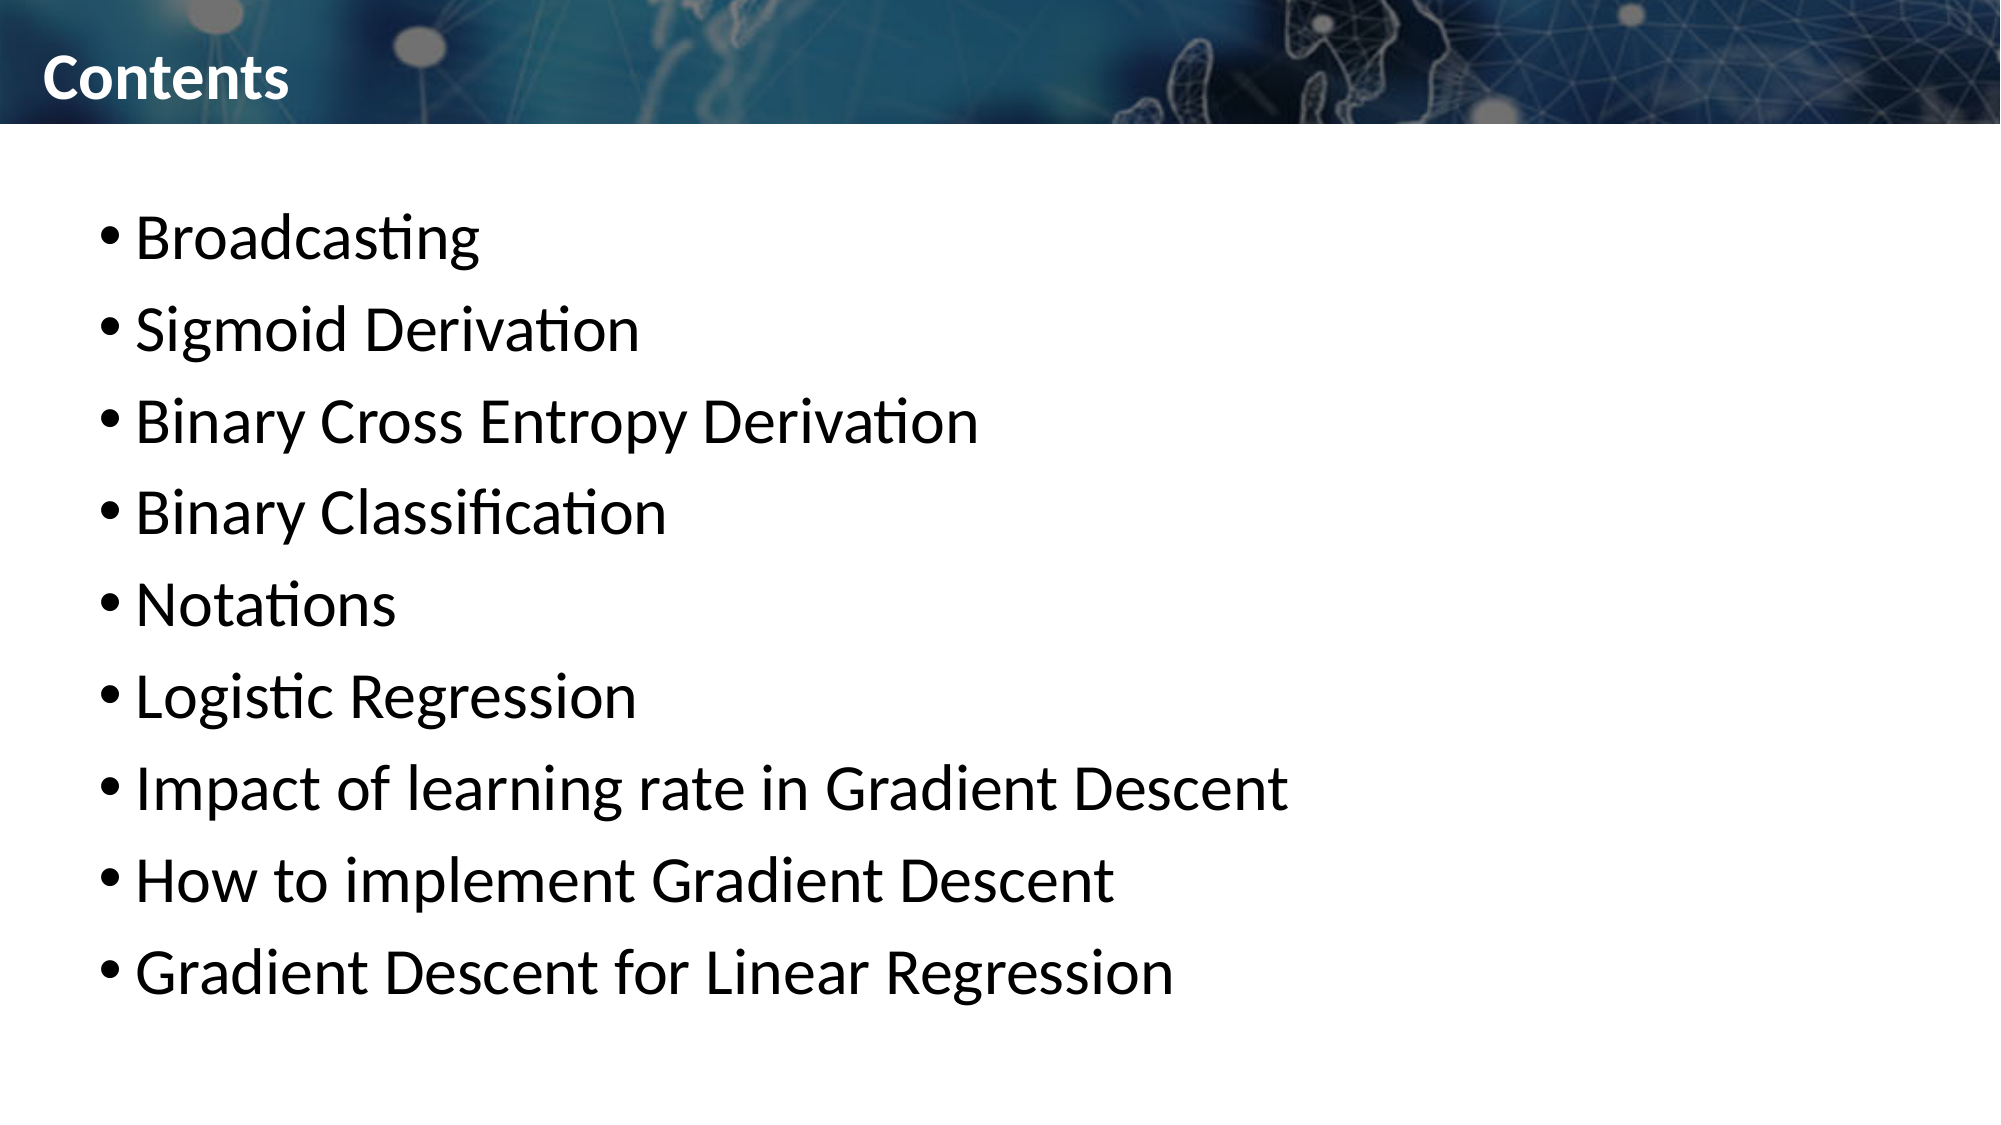

Contents
Broadcasting
Sigmoid Derivation
Binary Cross Entropy Derivation
Binary Classification
Notations
Logistic Regression
Impact of learning rate in Gradient Descent
How to implement Gradient Descent
Gradient Descent for Linear Regression